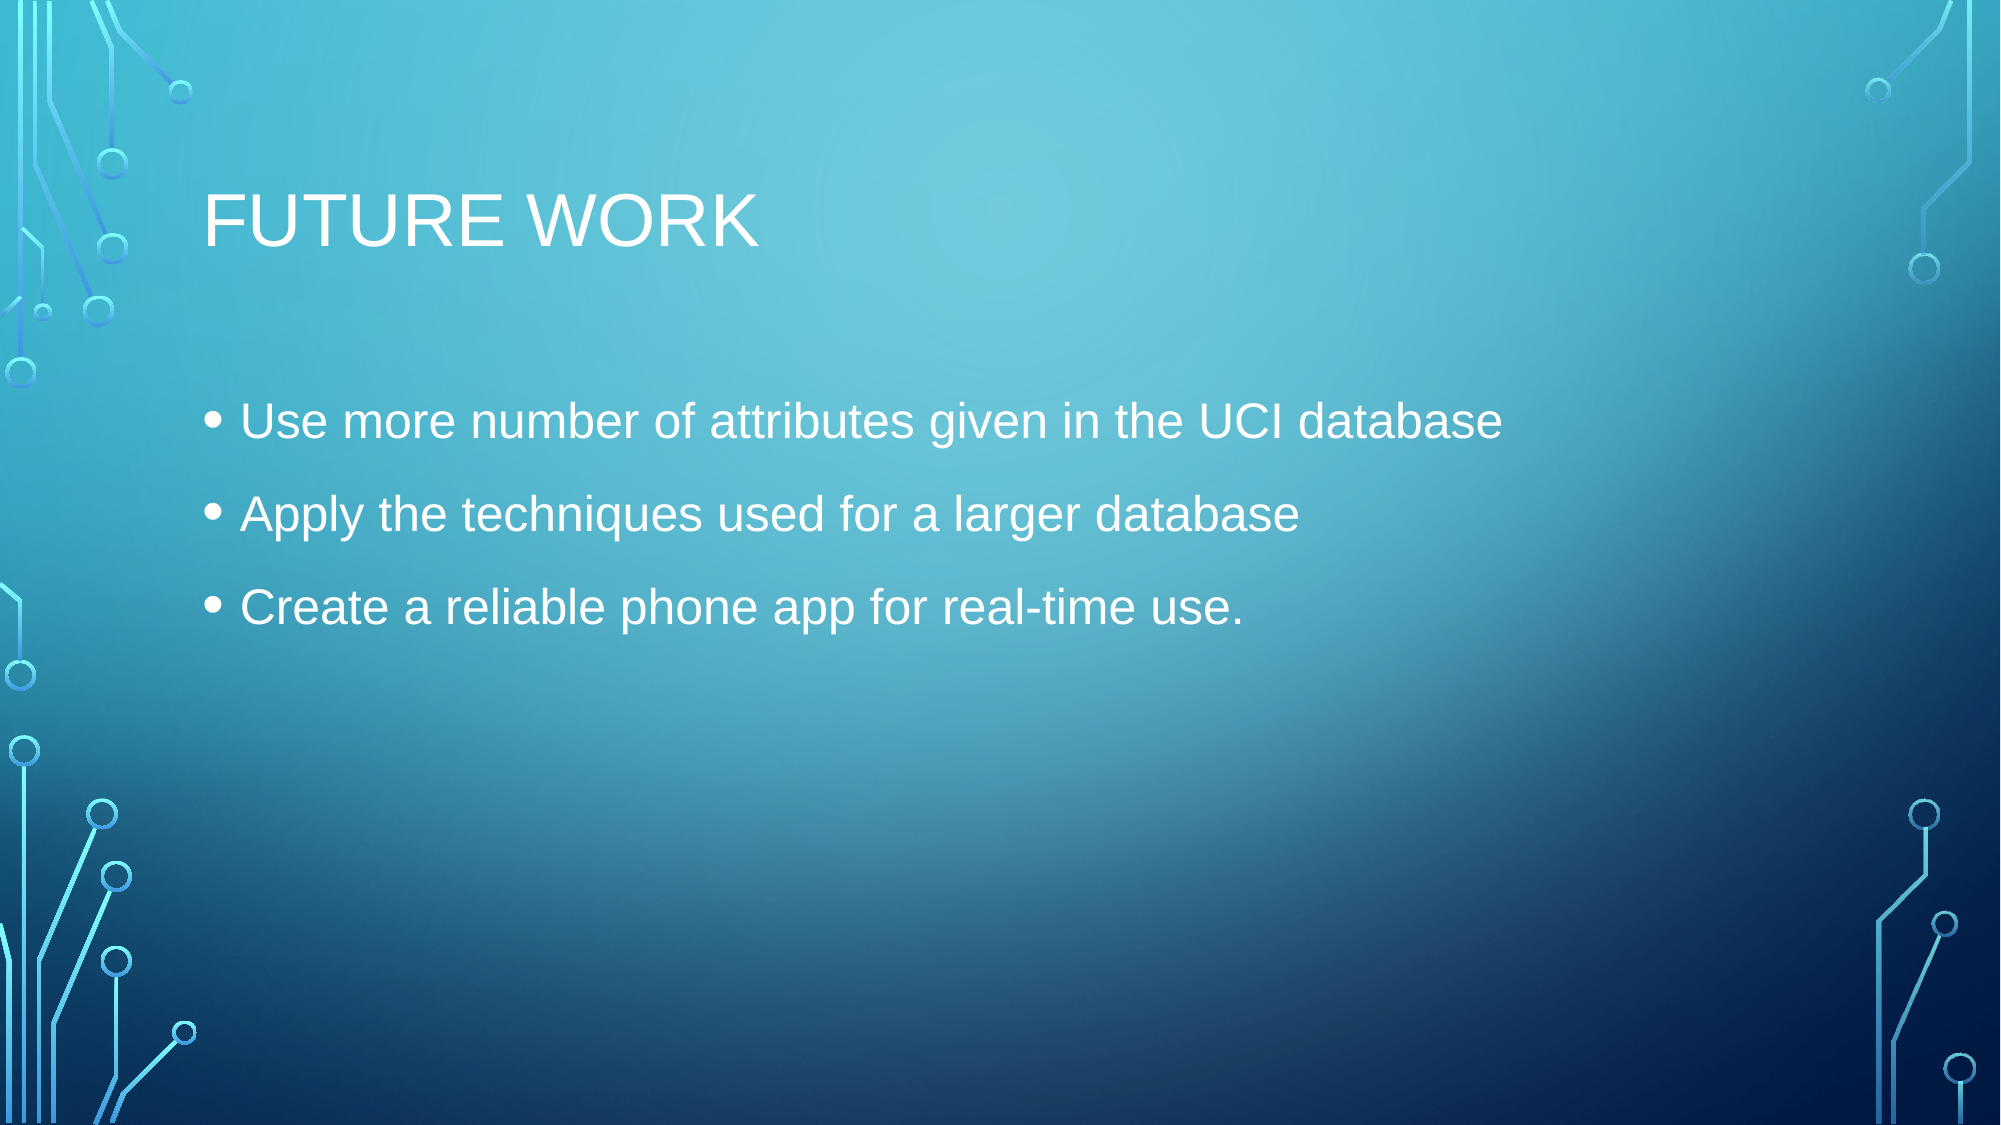

# Future Work
Use more number of attributes given in the UCI database
Apply the techniques used for a larger database
Create a reliable phone app for real-time use.